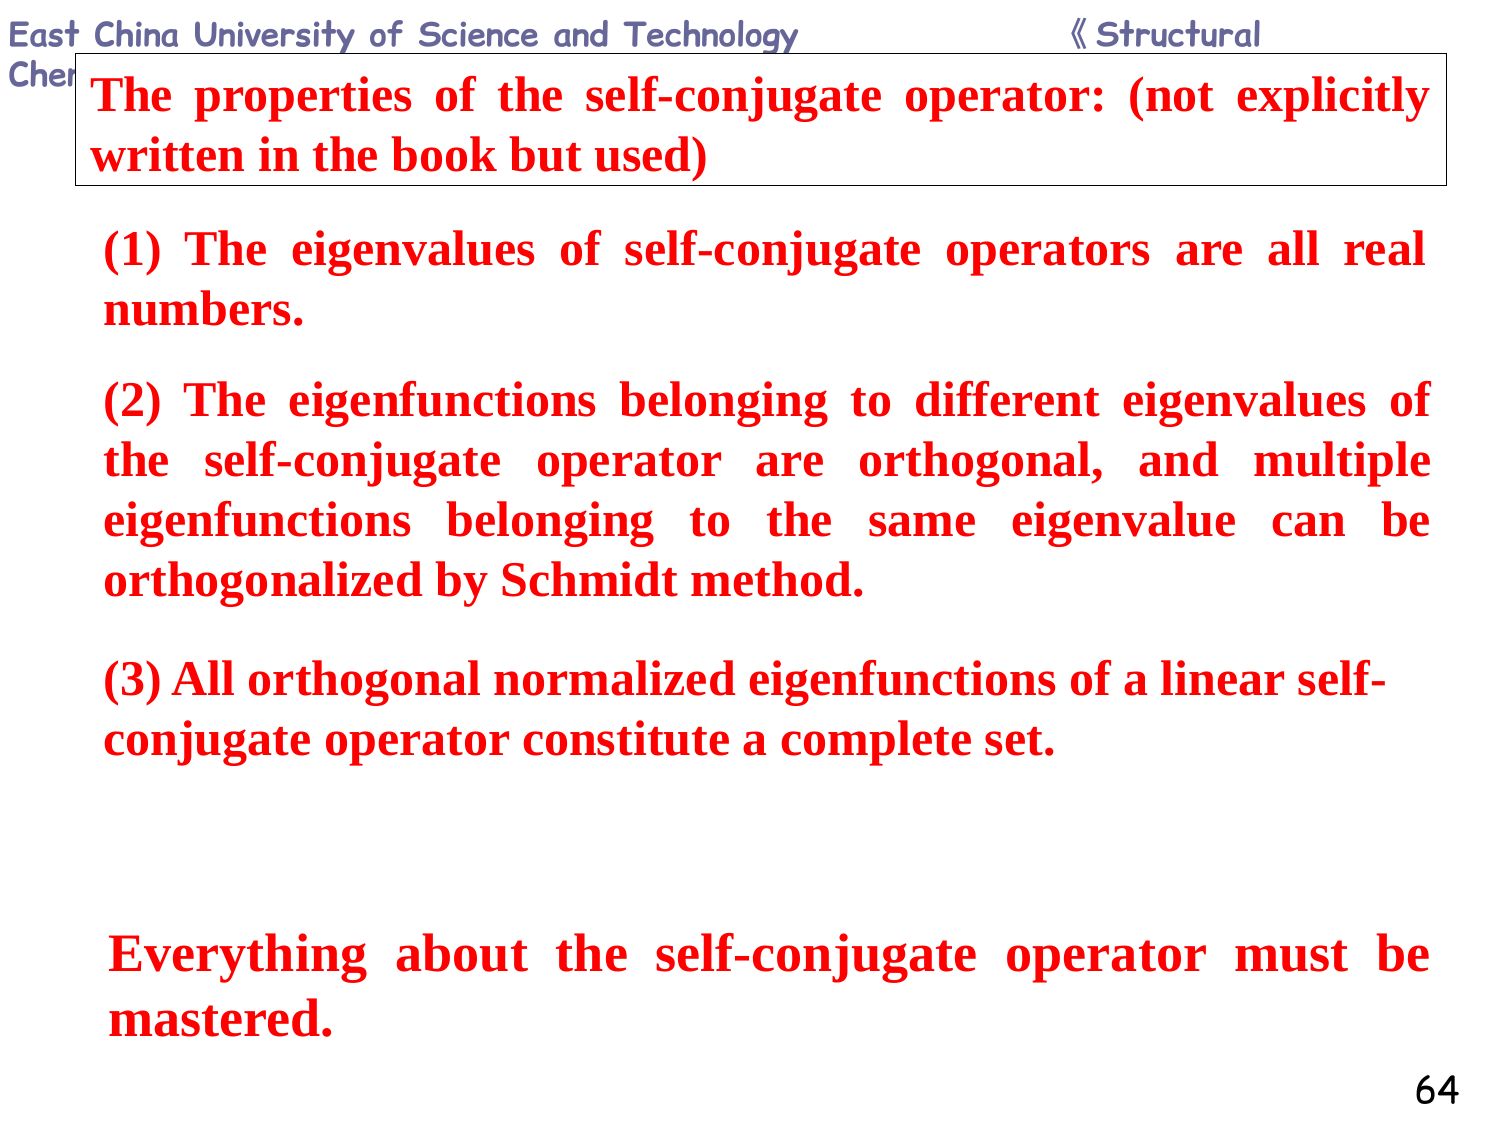

# The properties of the self-conjugate operator: (not explicitly written in the book but used)
(1) The eigenvalues of self-conjugate operators are all real numbers.
(2) The eigenfunctions belonging to different eigenvalues of the self-conjugate operator are orthogonal, and multiple eigenfunctions belonging to the same eigenvalue can be orthogonalized by Schmidt method.
(3) All orthogonal normalized eigenfunctions of a linear self-conjugate operator constitute a complete set.
Everything about the self-conjugate operator must be mastered.